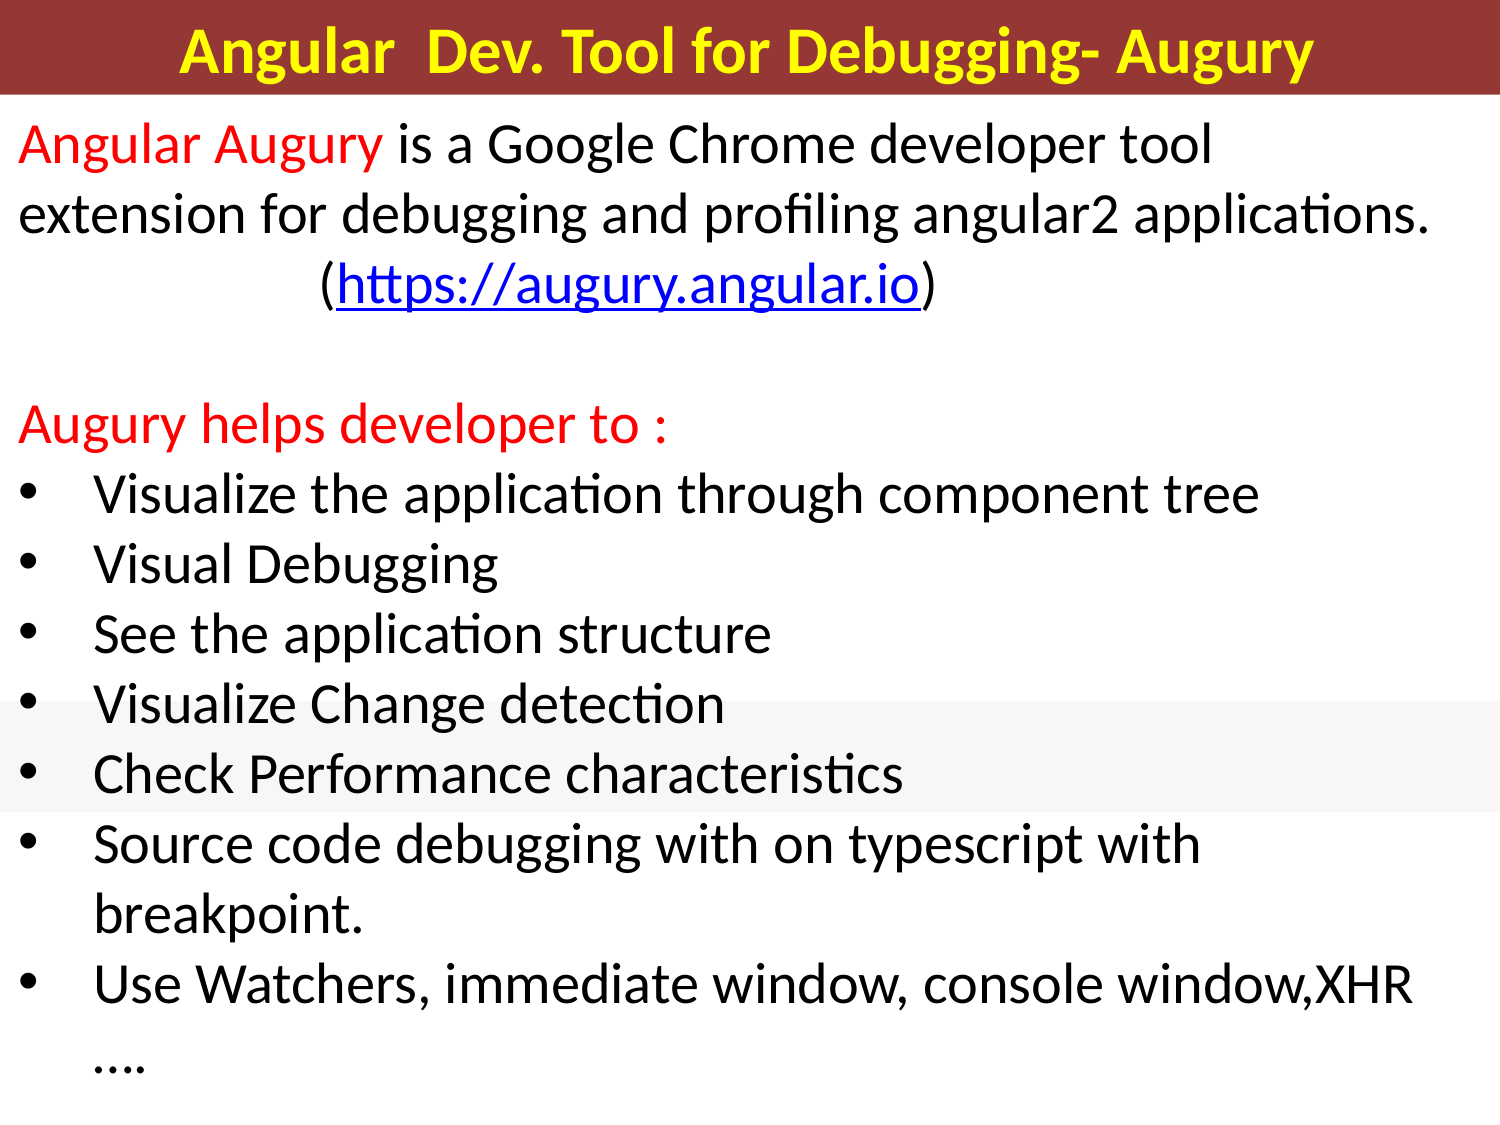

Angular  Dev. Tool for Debugging- Augury
Angular Augury is a Google Chrome developer tool extension for debugging and profiling angular2 applications.
		(https://augury.angular.io)

Augury helps developer to :
Visualize the application through component tree
Visual Debugging
See the application structure
Visualize Change detection
Check Performance characteristics
Source code debugging with on typescript with breakpoint.
Use Watchers, immediate window, console window,XHR ….